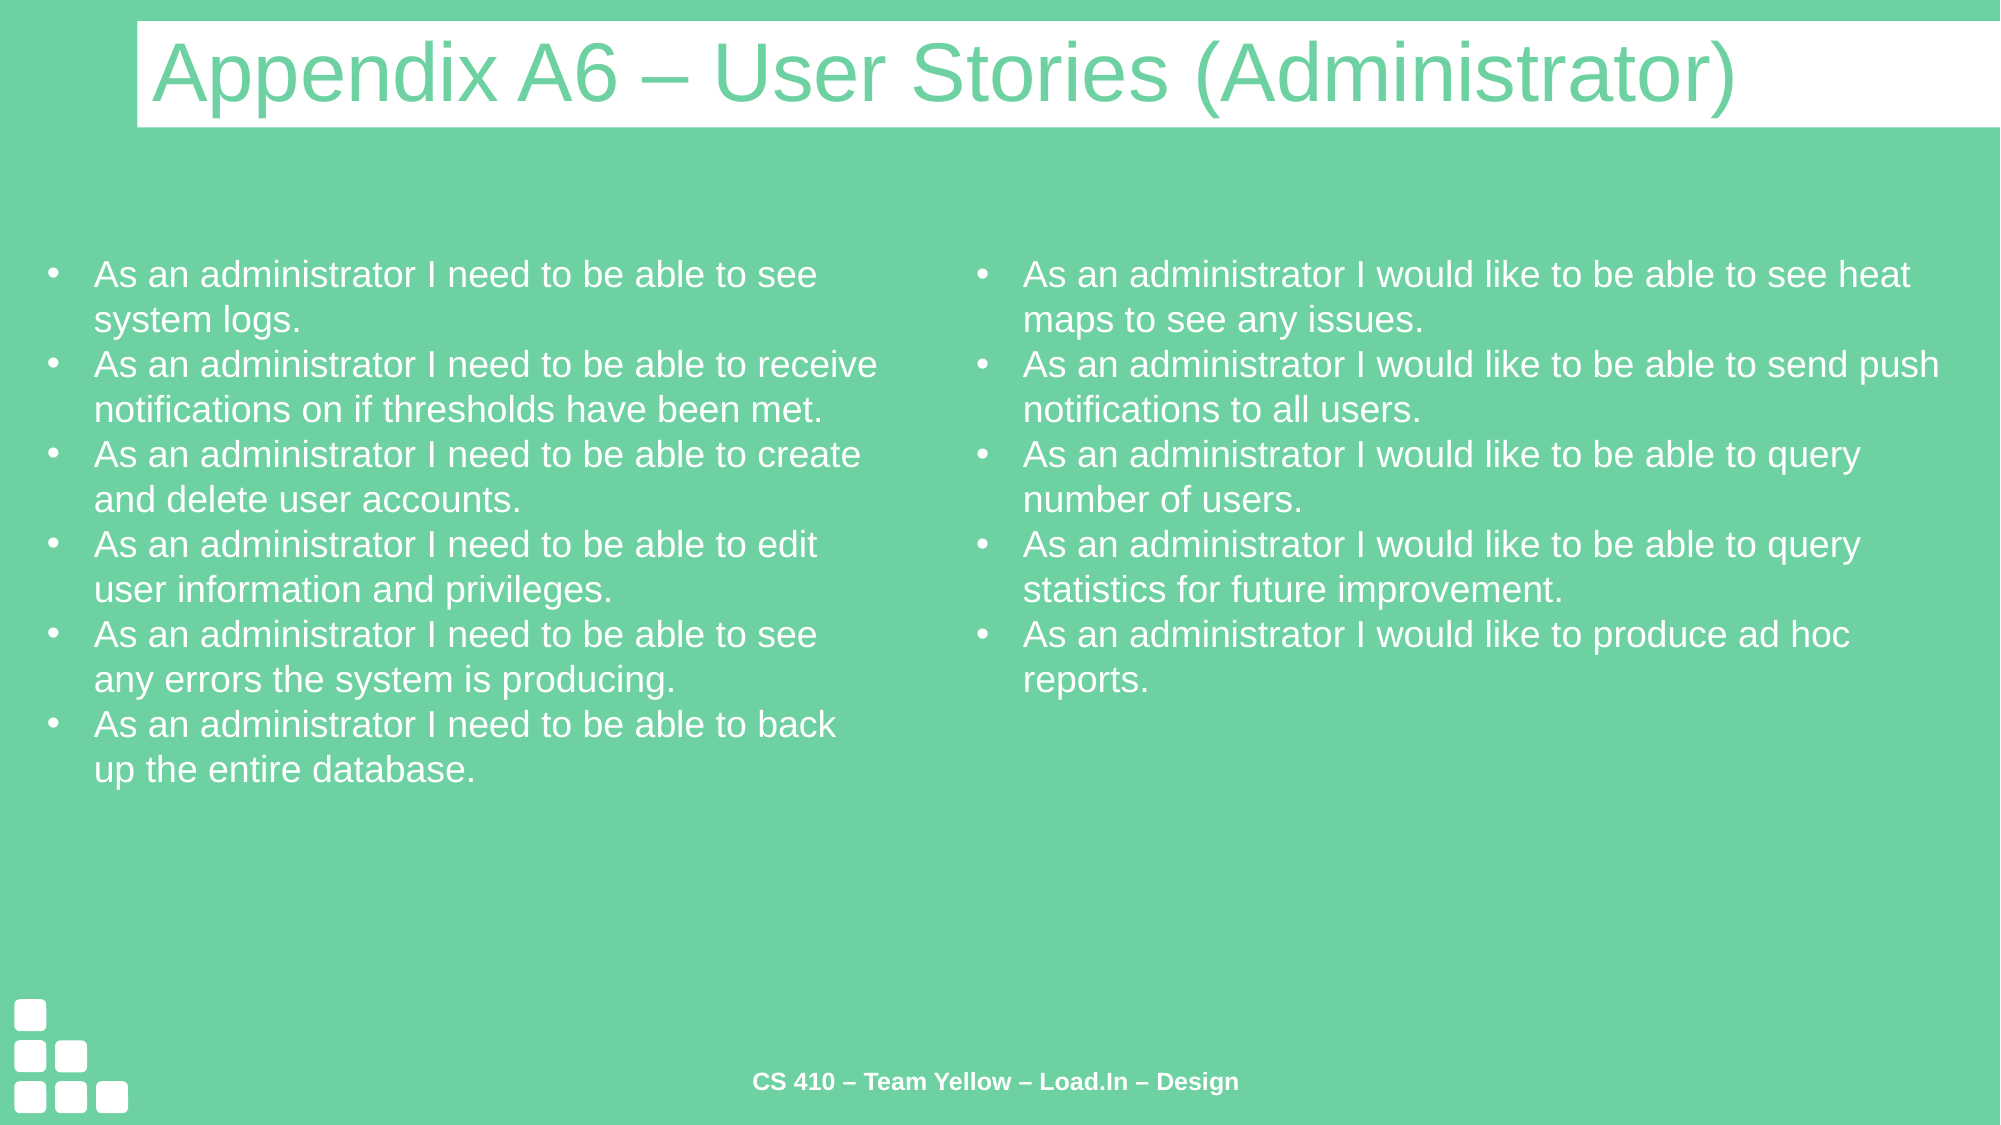

Appendix A6 – User Stories (Administrator)
As an administrator I need to be able to see system logs.
As an administrator I need to be able to receive notifications on if thresholds have been met.
As an administrator I need to be able to create and delete user accounts.
As an administrator I need to be able to edit user information and privileges.
As an administrator I need to be able to see any errors the system is producing.
As an administrator I need to be able to back up the entire database.

As an administrator I would like to be able to see heat maps to see any issues.
As an administrator I would like to be able to send push notifications to all users.
As an administrator I would like to be able to query number of users.
As an administrator I would like to be able to query statistics for future improvement.
As an administrator I would like to produce ad hoc reports.
CS 410 – Team Yellow – Load.In – Design